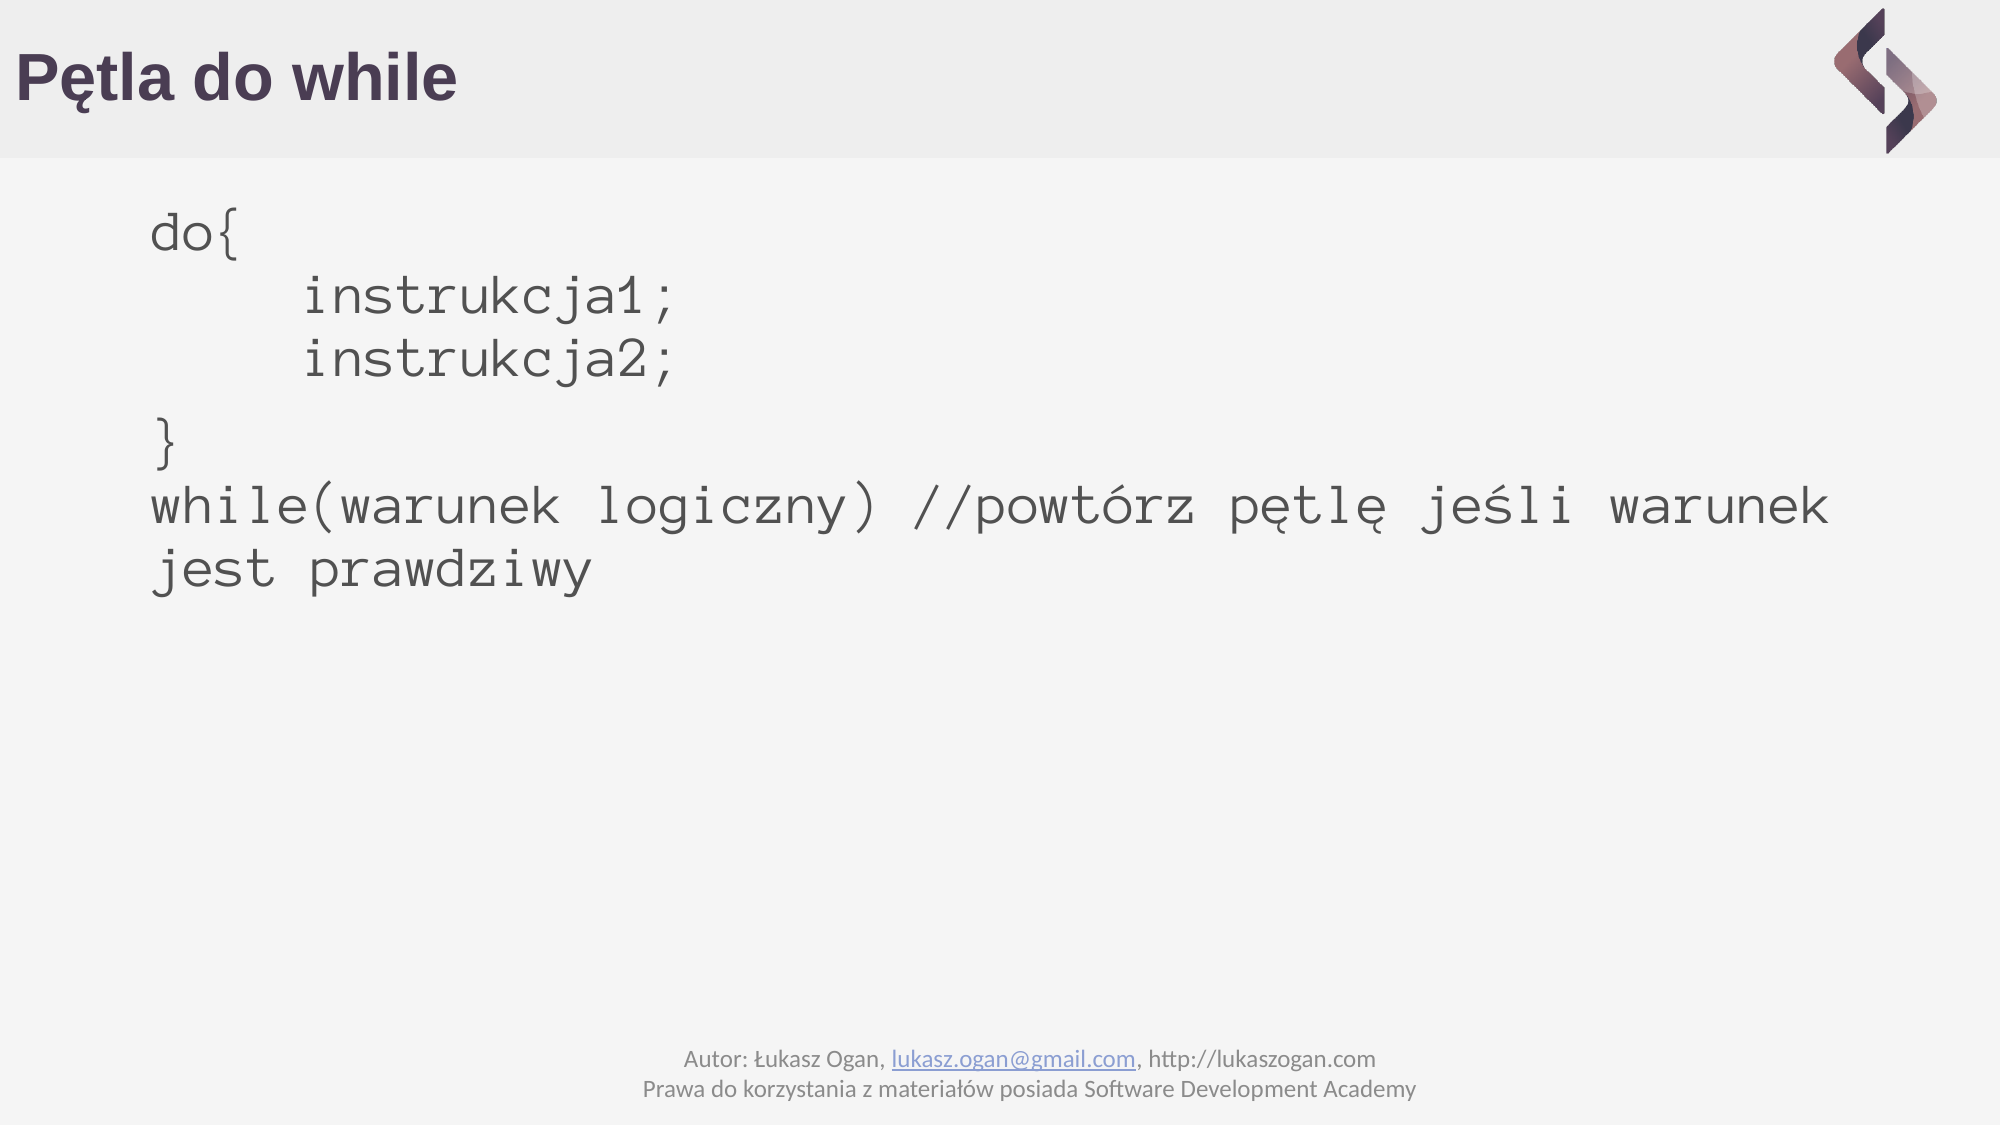

# Pętla do while
do{
	instrukcja1;
	instrukcja2;
}
while(warunek logiczny) //powtórz pętlę jeśli warunek jest prawdziwy

Autor: Łukasz Ogan, lukasz.ogan@gmail.com, http://lukaszogan.com
Prawa do korzystania z materiałów posiada Software Development Academy